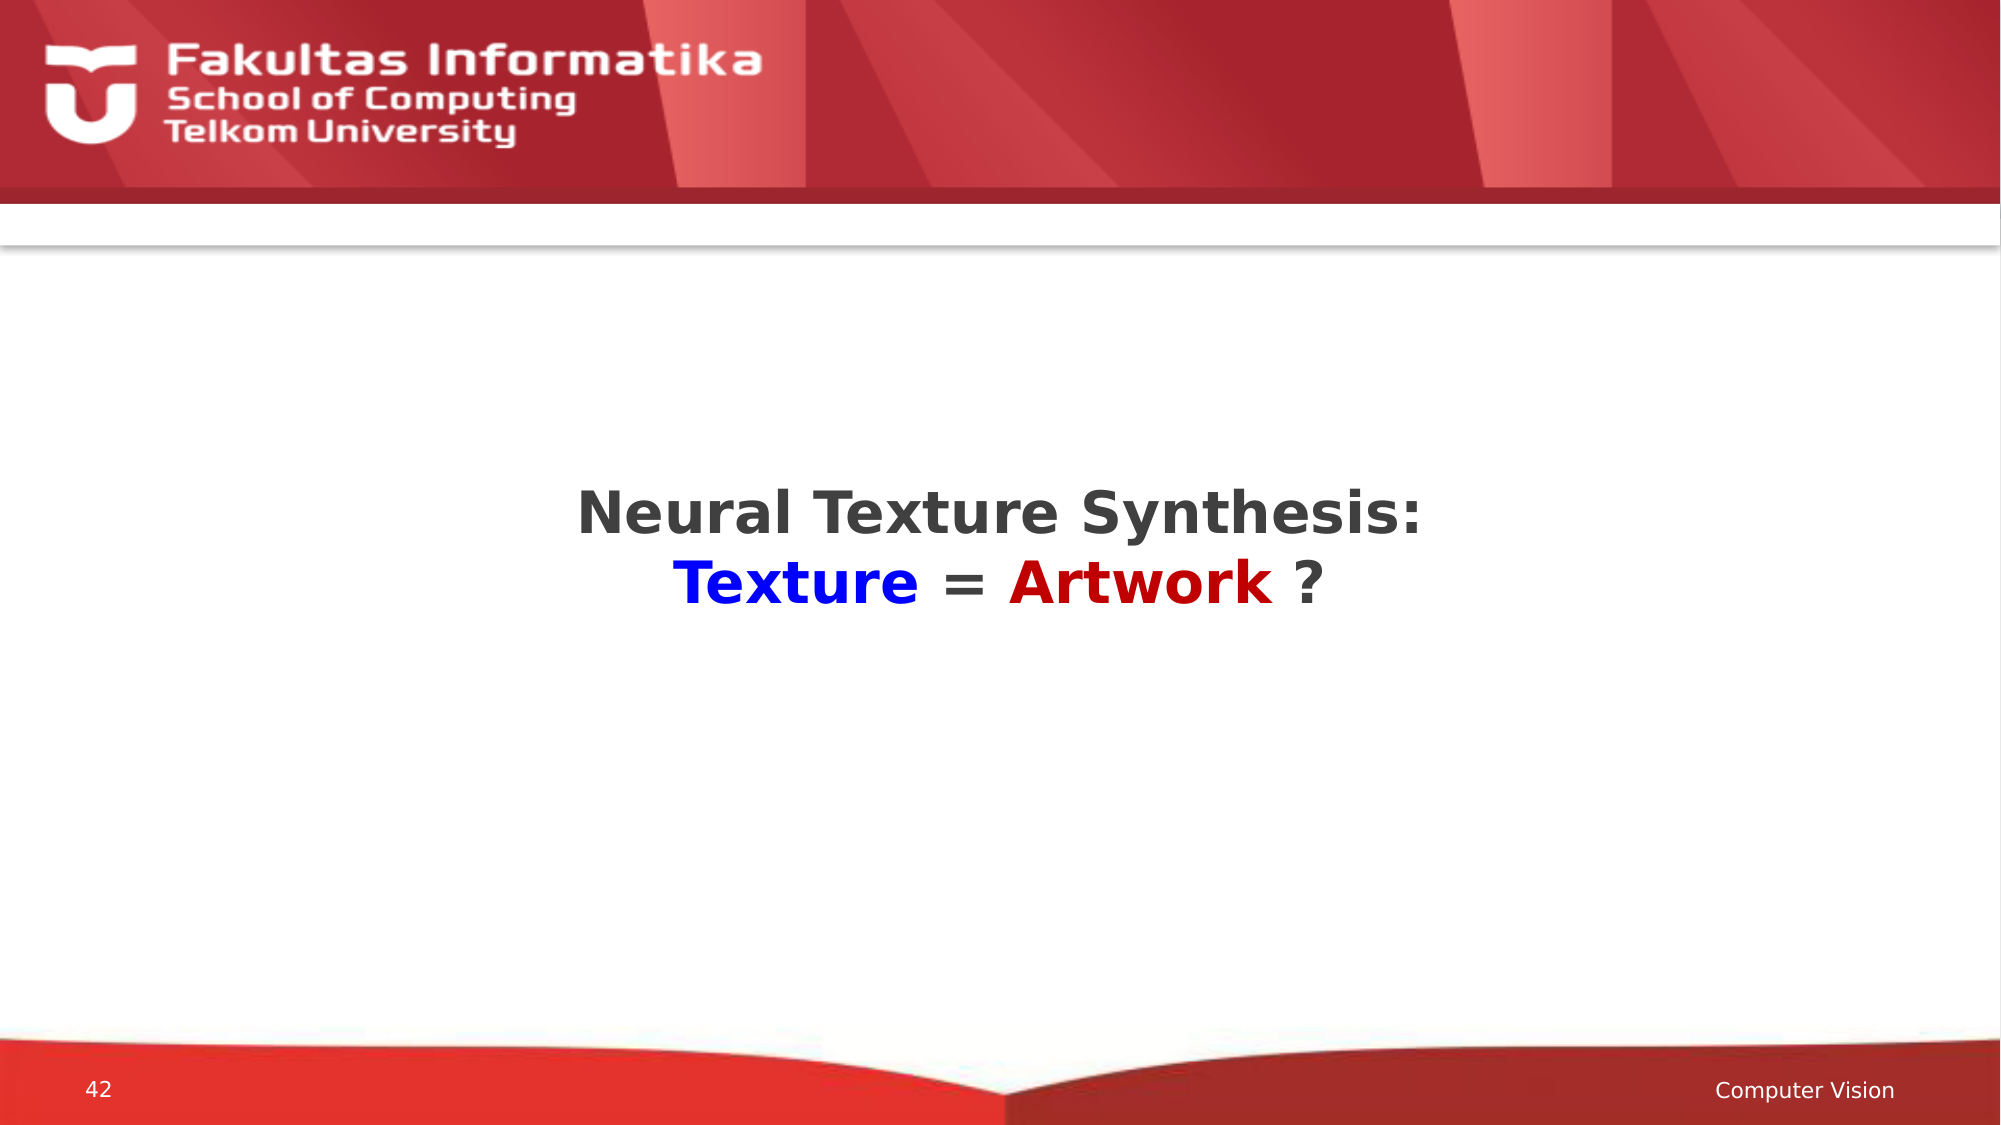

# Neural Texture Synthesis: Texture = Artwork ?
Computer Vision
42